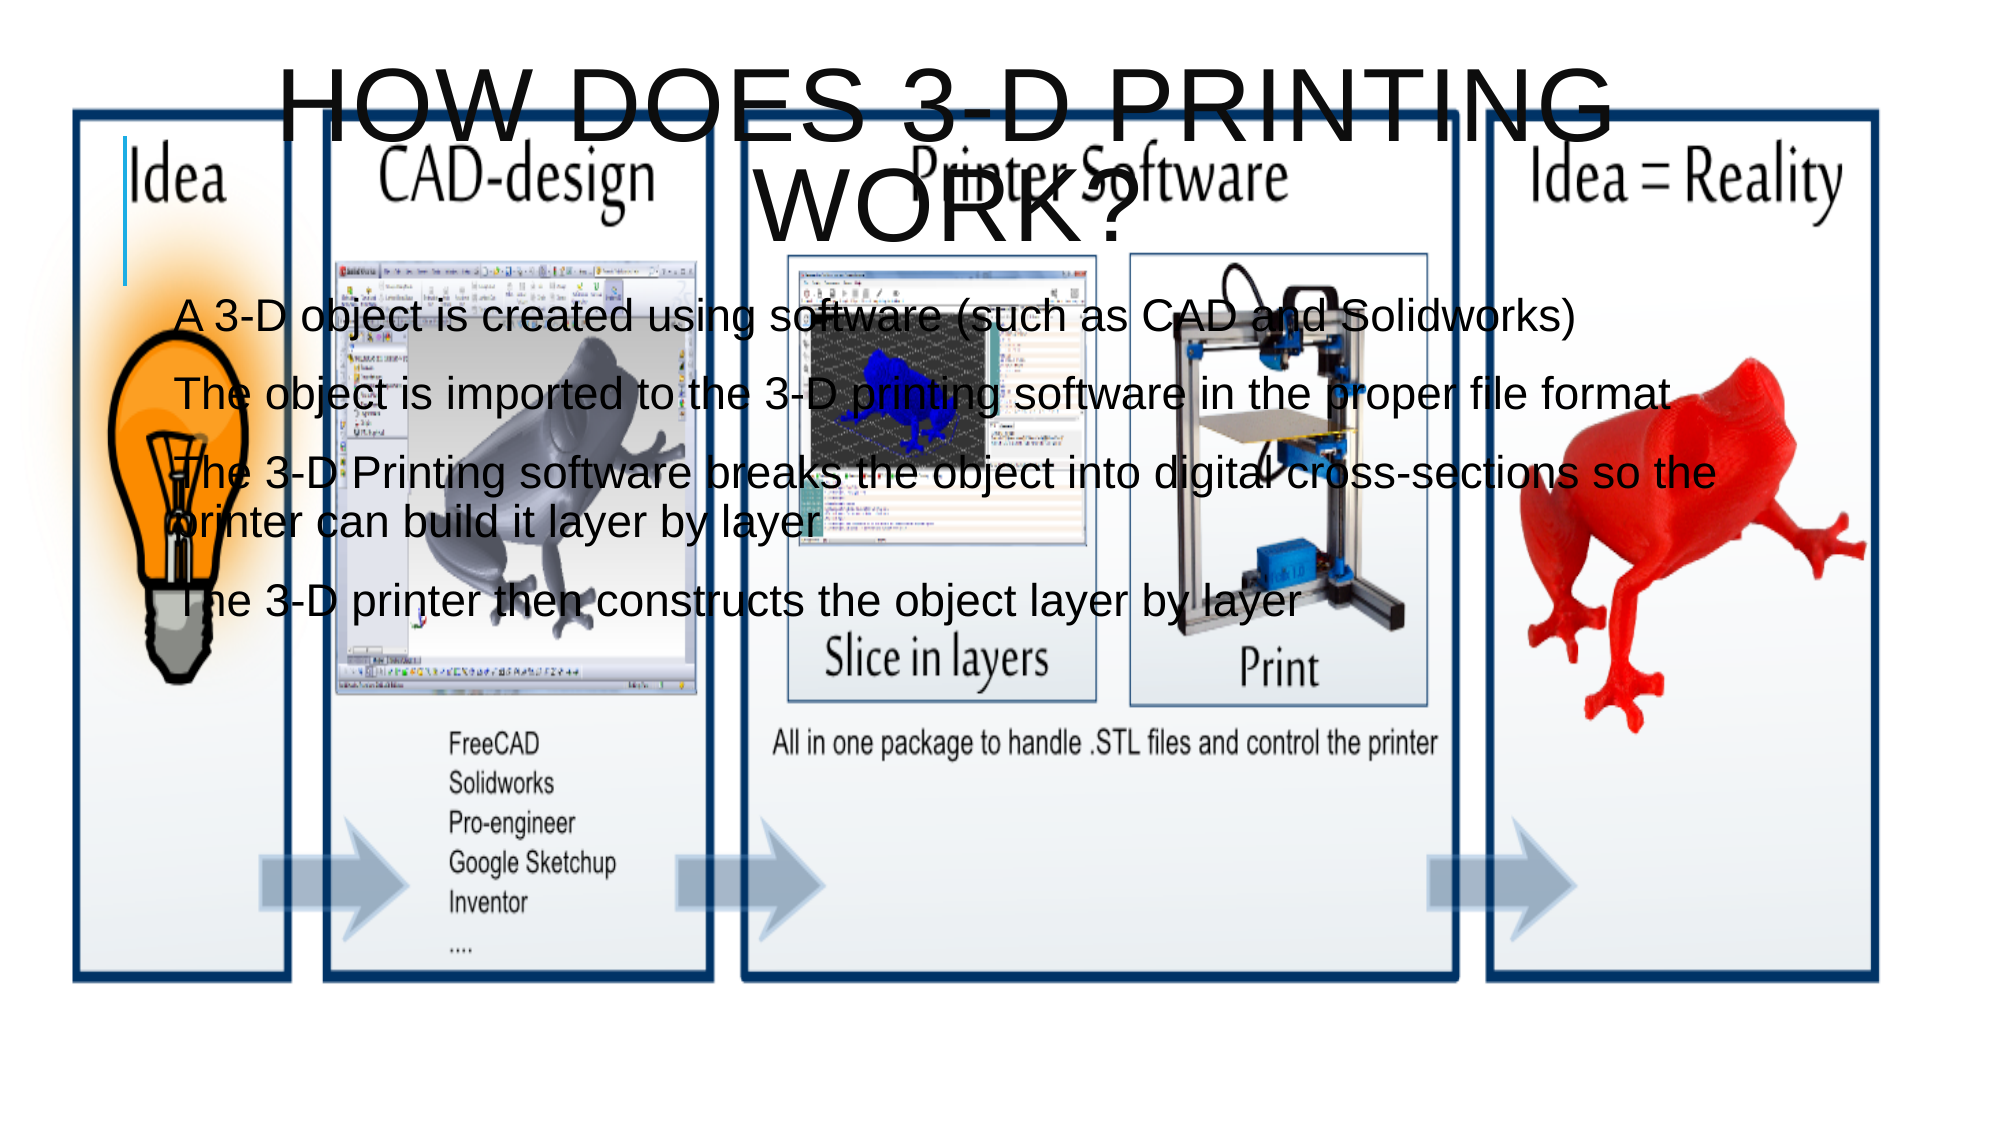

# How does 3-D Printing Work?
A 3-D object is created using software (such as CAD and Solidworks)
The object is imported to the 3-D printing software in the proper file format
The 3-D Printing software breaks the object into digital cross-sections so the printer can build it layer by layer
The 3-D printer then constructs the object layer by layer